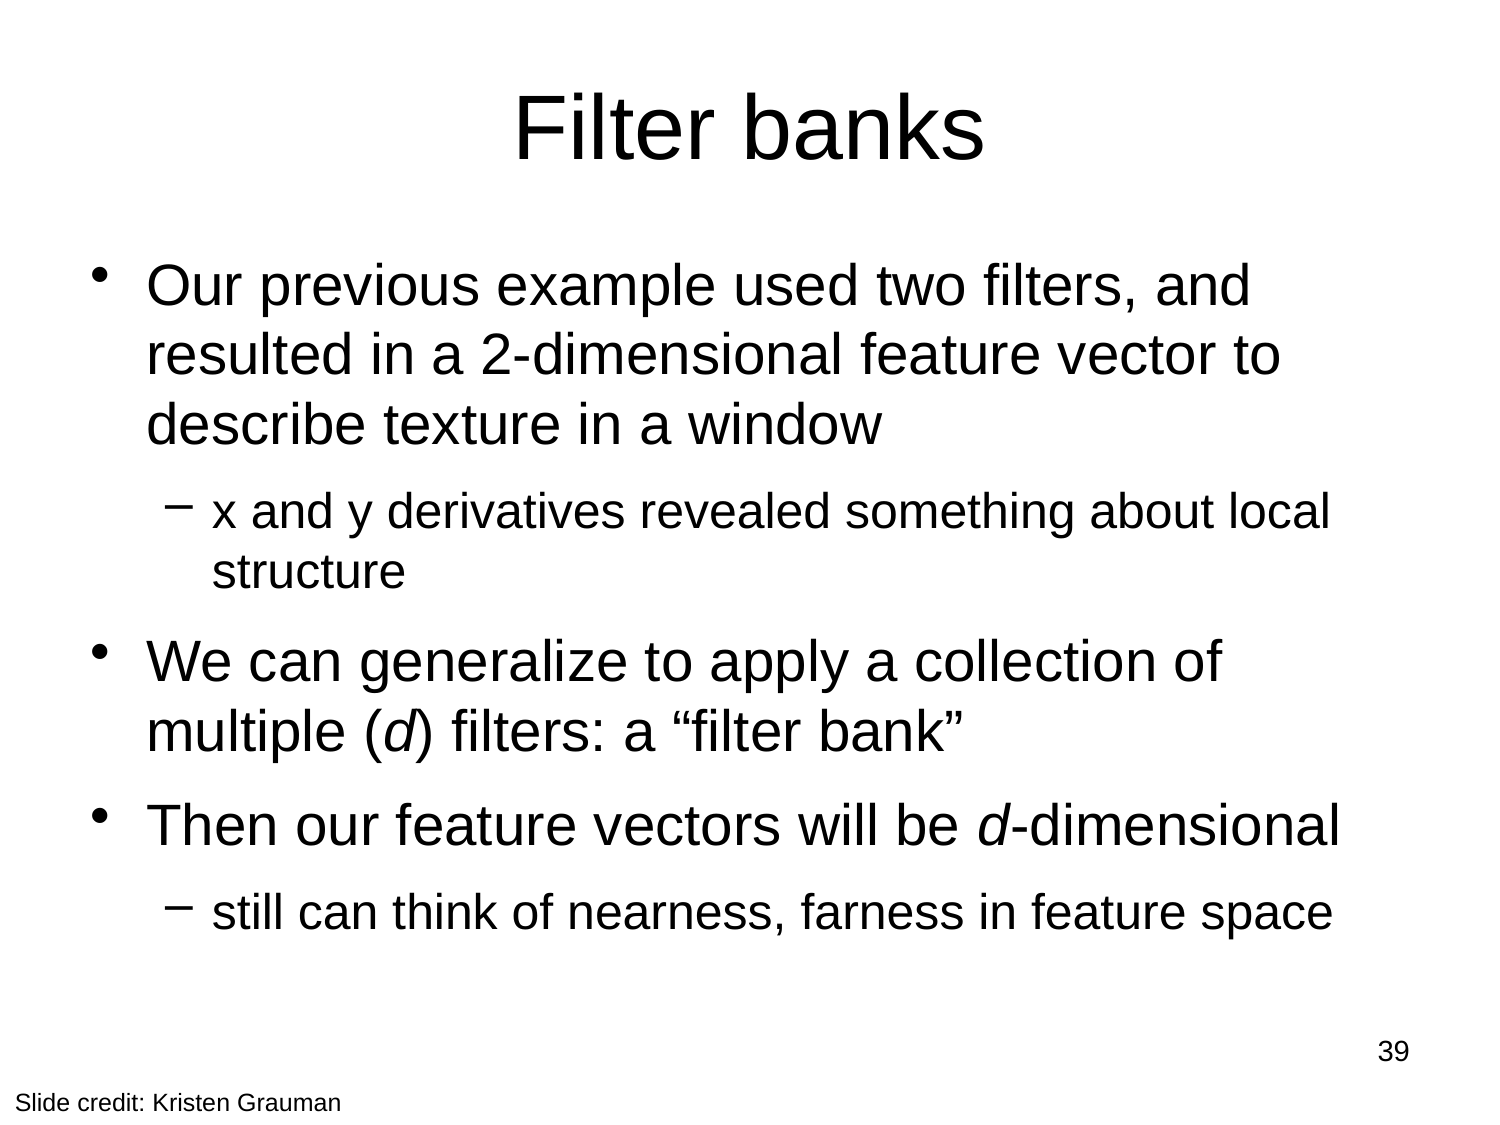

# Filter banks
Our previous example used two filters, and resulted in a 2-dimensional feature vector to describe texture in a window
x and y derivatives revealed something about local structure
We can generalize to apply a collection of multiple (d) filters: a “filter bank”
Then our feature vectors will be d-dimensional
still can think of nearness, farness in feature space
39
Slide credit: Kristen Grauman